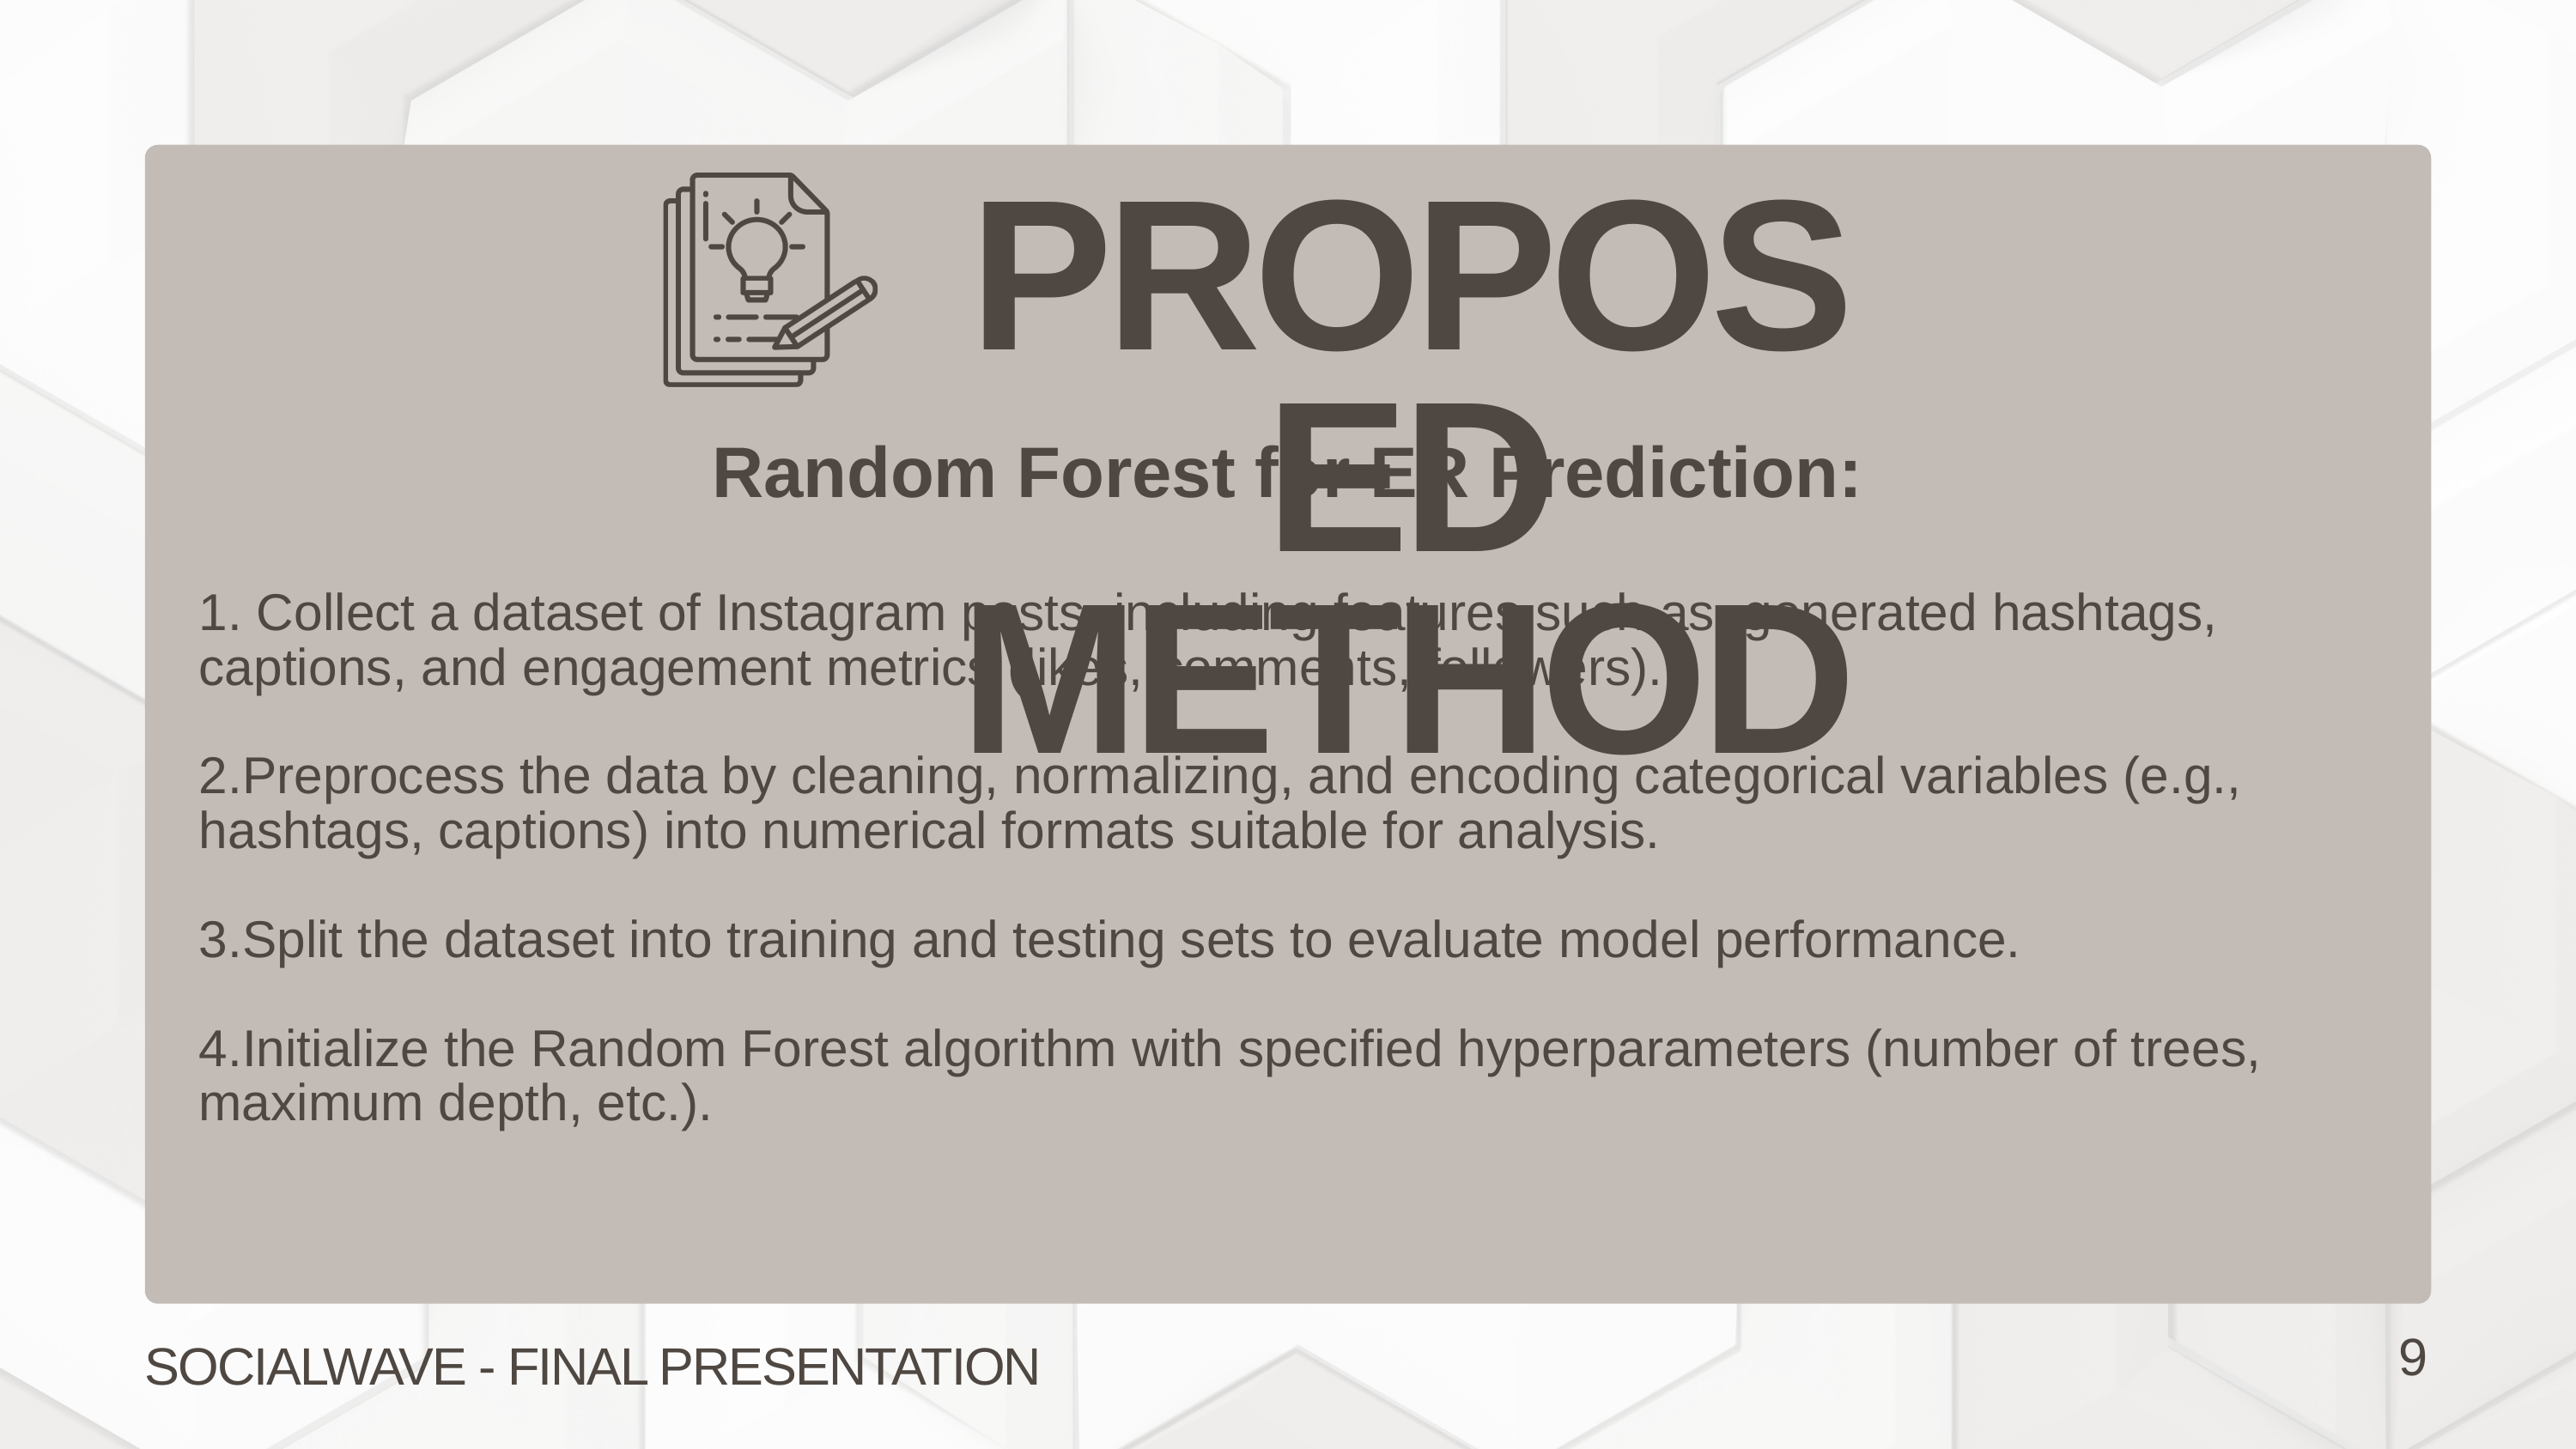

PROPOSED METHOD
Random Forest for ER Prediction:

1. Collect a dataset of Instagram posts, including features such as  generated hashtags, captions, and engagement metrics (likes, comments, followers).

2.Preprocess the data by cleaning, normalizing, and encoding categorical variables (e.g., hashtags, captions) into numerical formats suitable for analysis.

3.Split the dataset into training and testing sets to evaluate model performance.

4.Initialize the Random Forest algorithm with specified hyperparameters (number of trees, maximum depth, etc.).

9
SOCIALWAVE - FINAL PRESENTATION